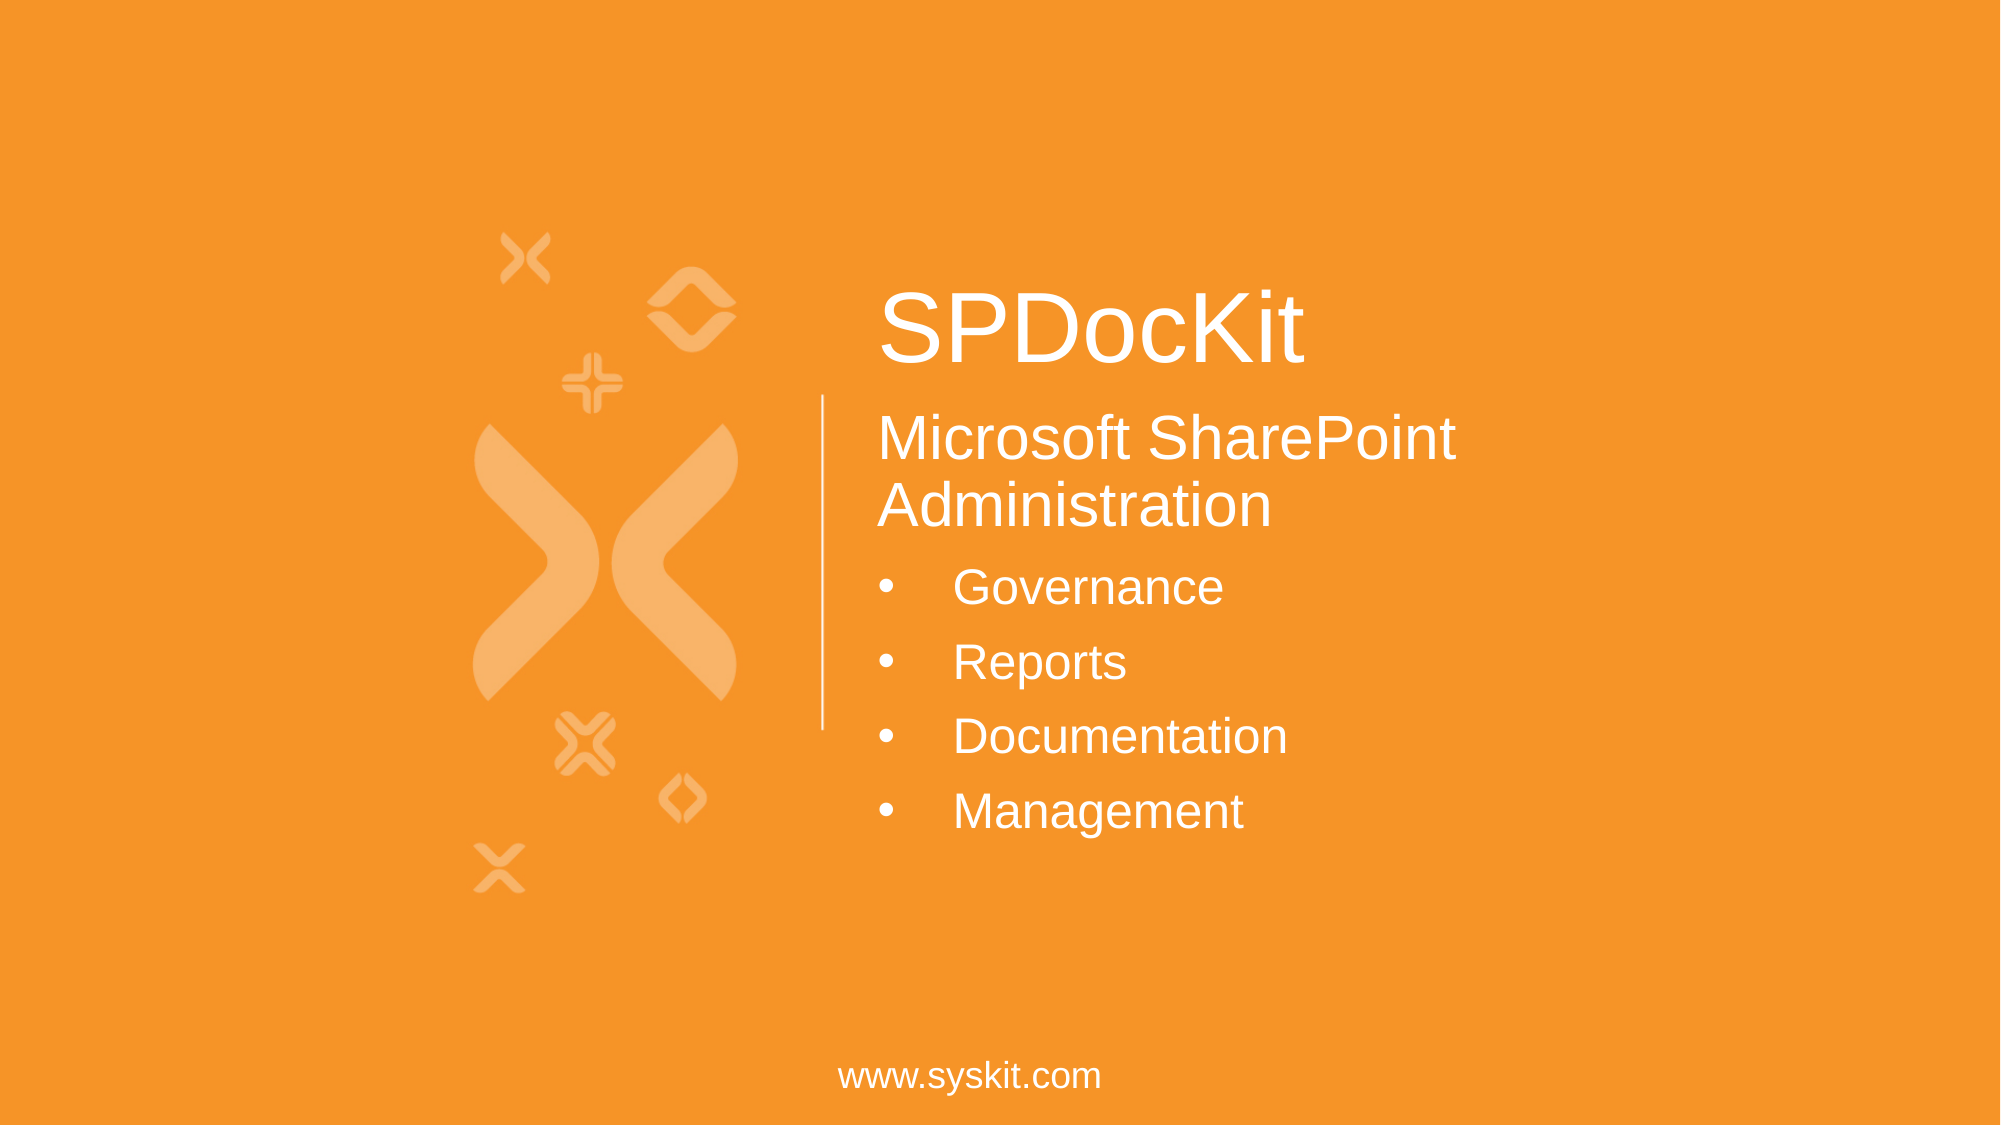

SPDocKit
Microsoft SharePoint Administration
Governance
Reports
Documentation
Management
www.syskit.com